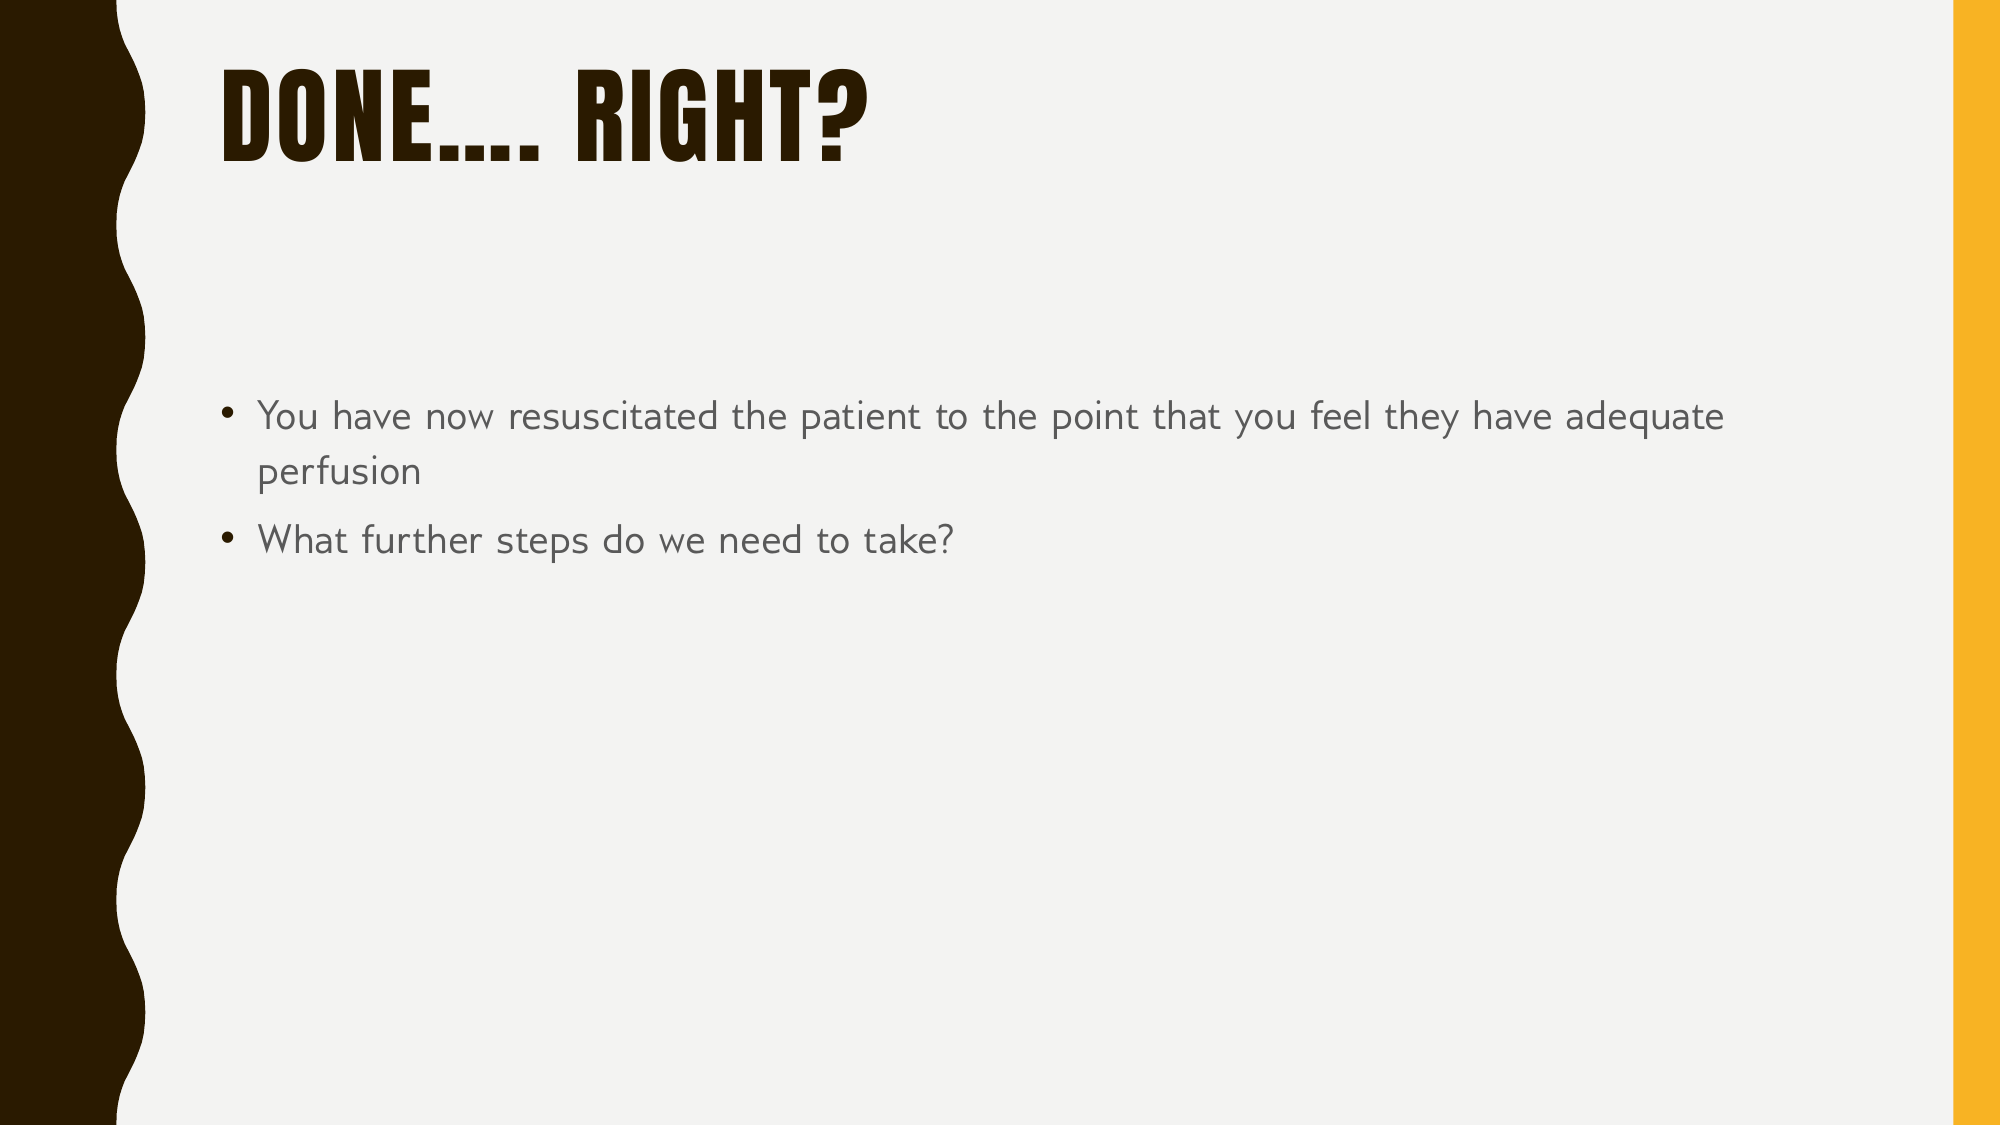

# Done…. Right?
You have now resuscitated the patient to the point that you feel they have adequate perfusion
What further steps do we need to take?